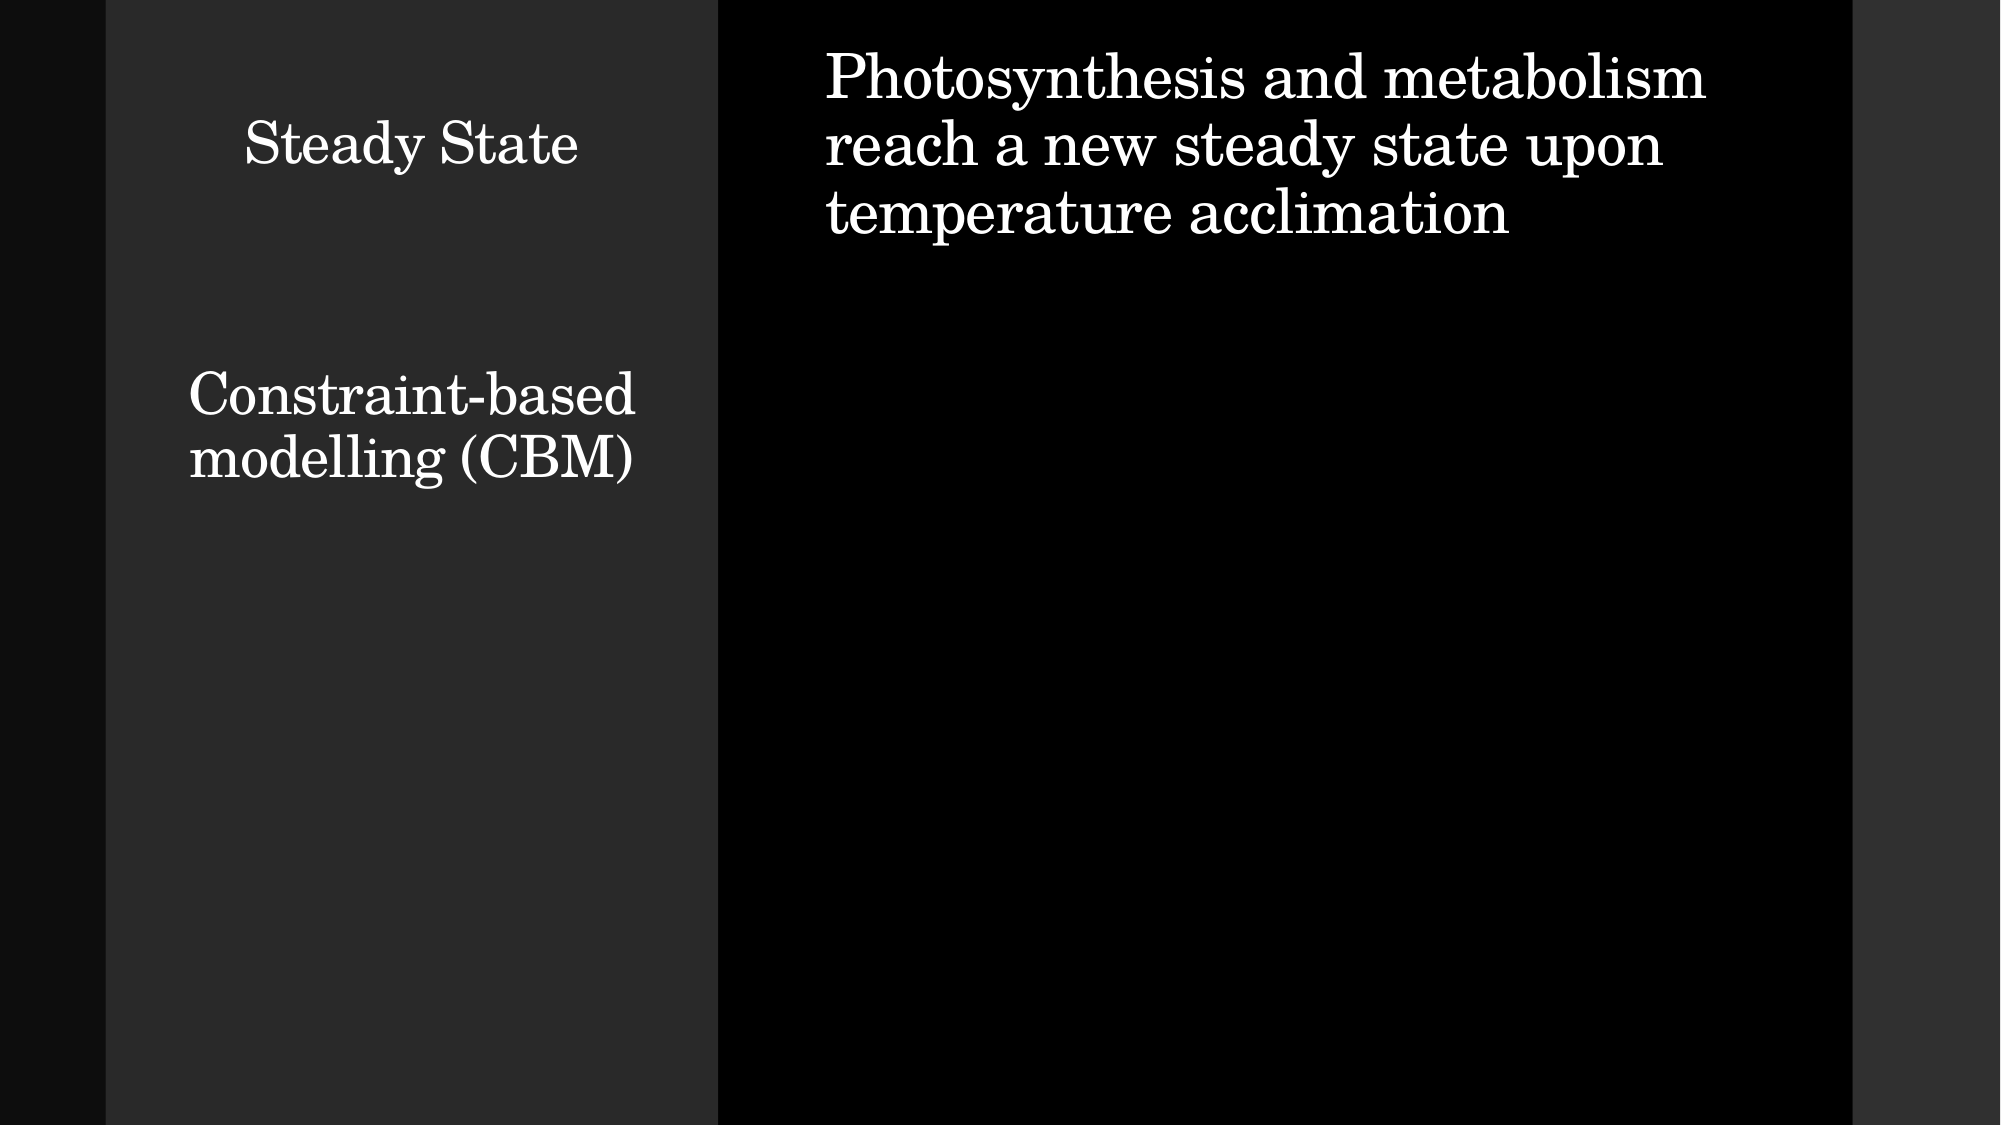

Photosynthesis and metabolism reach a new steady state upon temperature acclimation
# Steady State Constraint-based modelling (CBM)